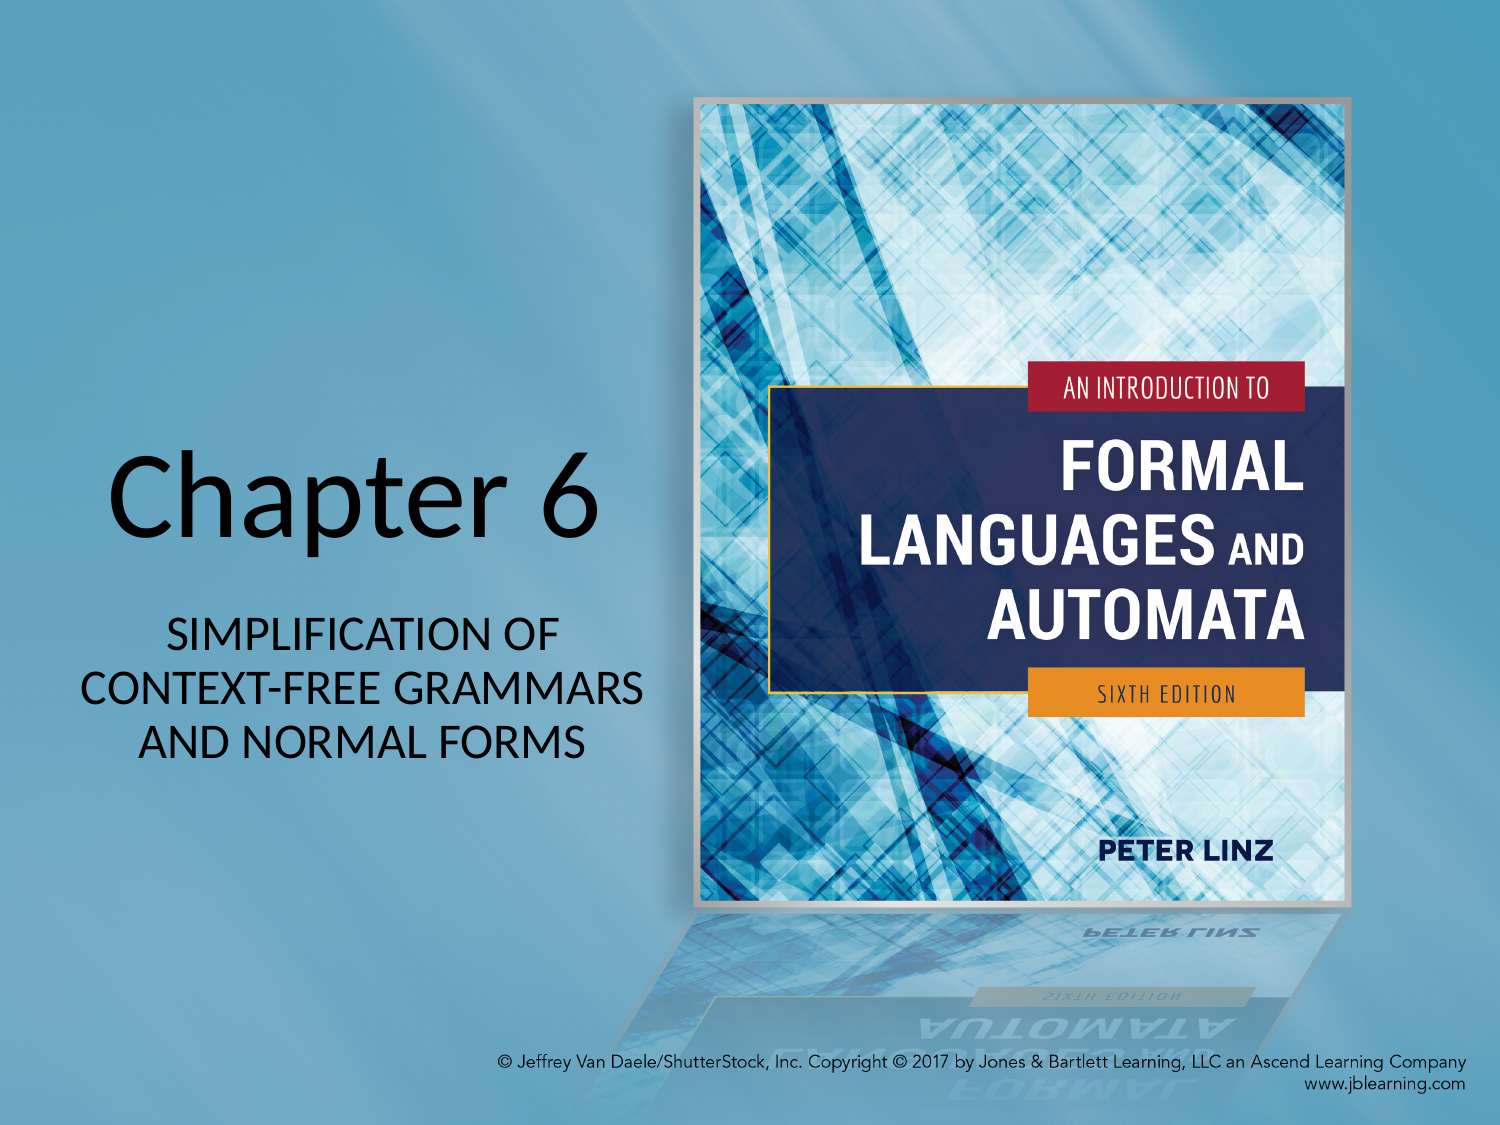

# Chapter 6
SIMPLIFICATION OF CONTEXT-FREE GRAMMARS AND NORMAL FORMS